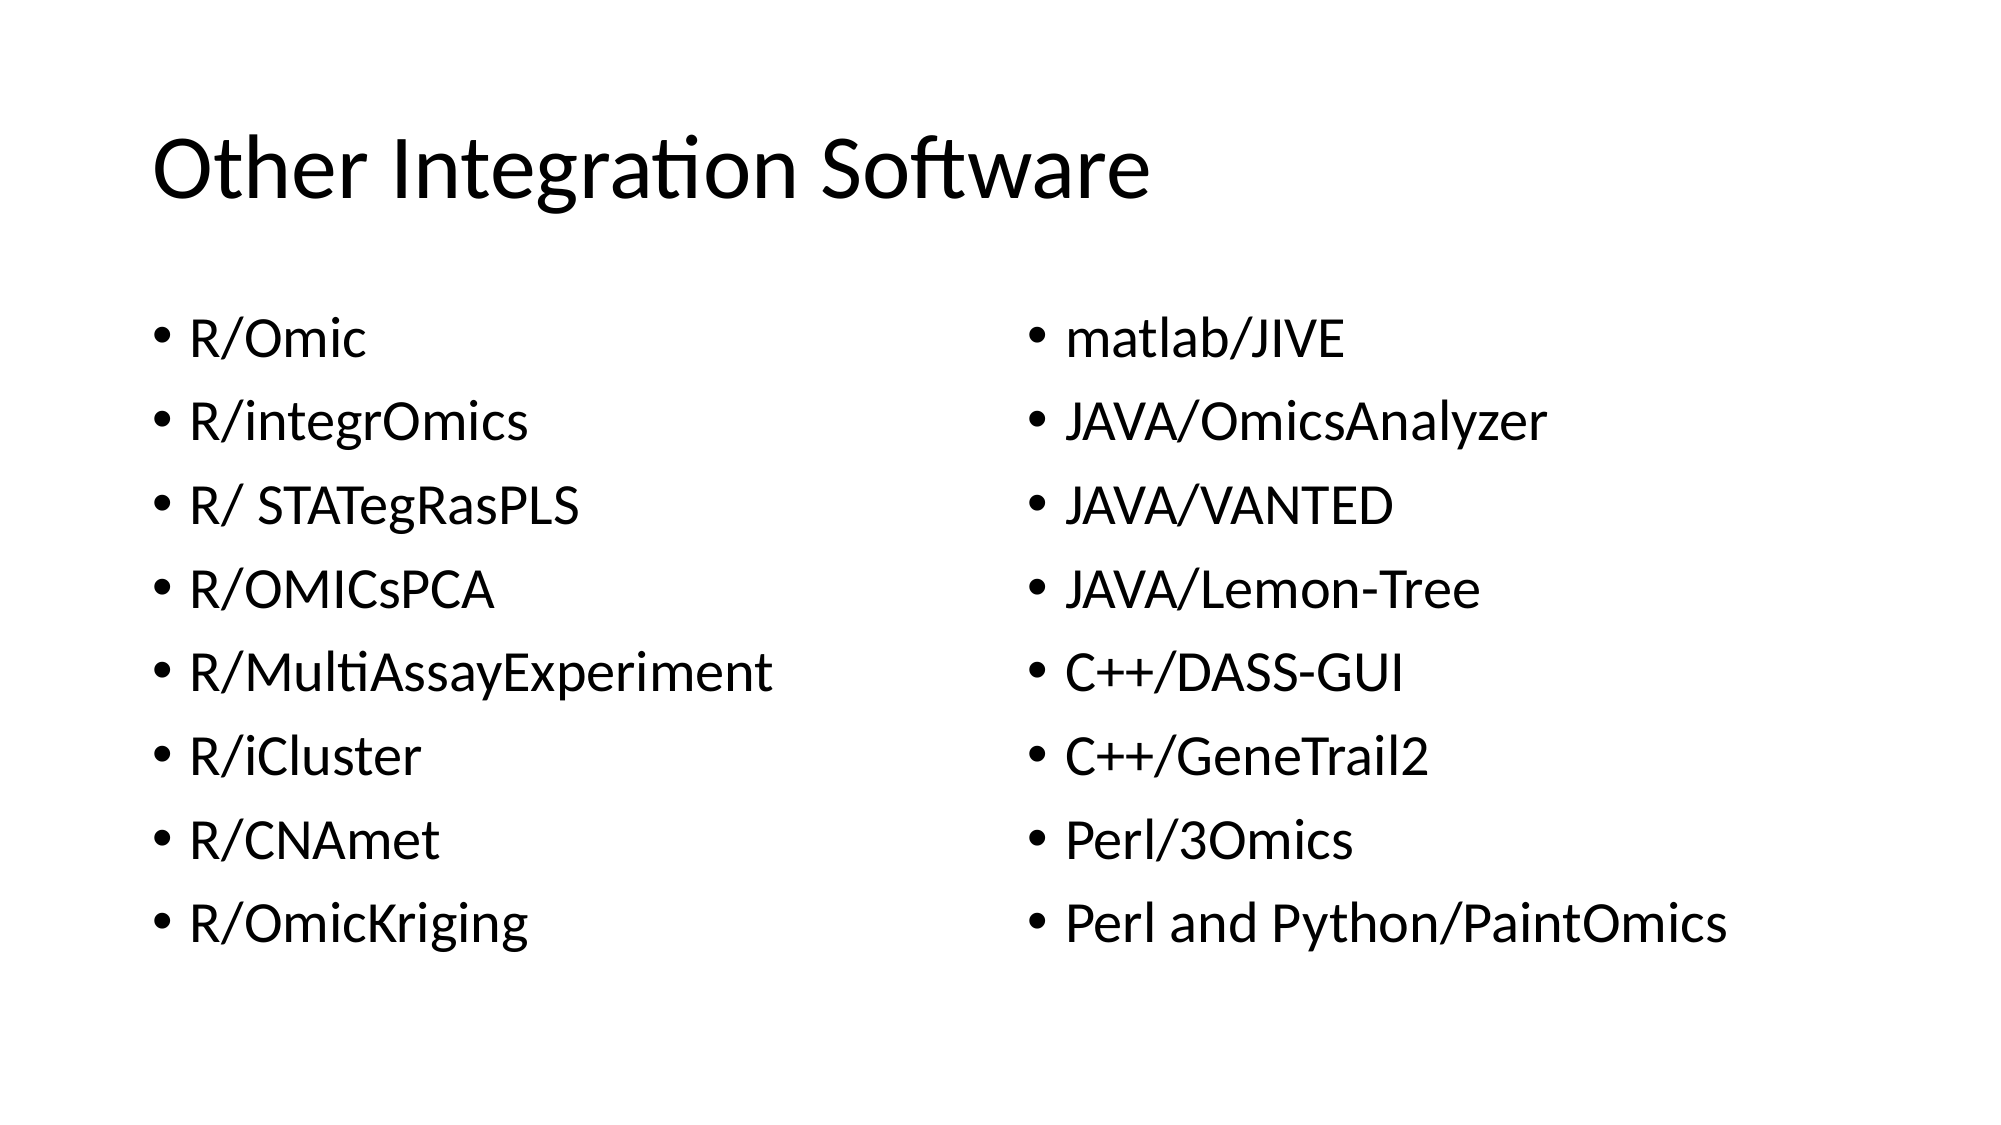

# Other Integration Software
R/Omic
R/integrOmics
R/ STATegRasPLS
R/OMICsPCA
R/MultiAssayExperiment
R/iCluster
R/CNAmet
R/OmicKriging
matlab/JIVE
JAVA/OmicsAnalyzer
JAVA/VANTED
JAVA/Lemon-Tree
C++/DASS-GUI
C++/GeneTrail2
Perl/3Omics
Perl and Python/PaintOmics